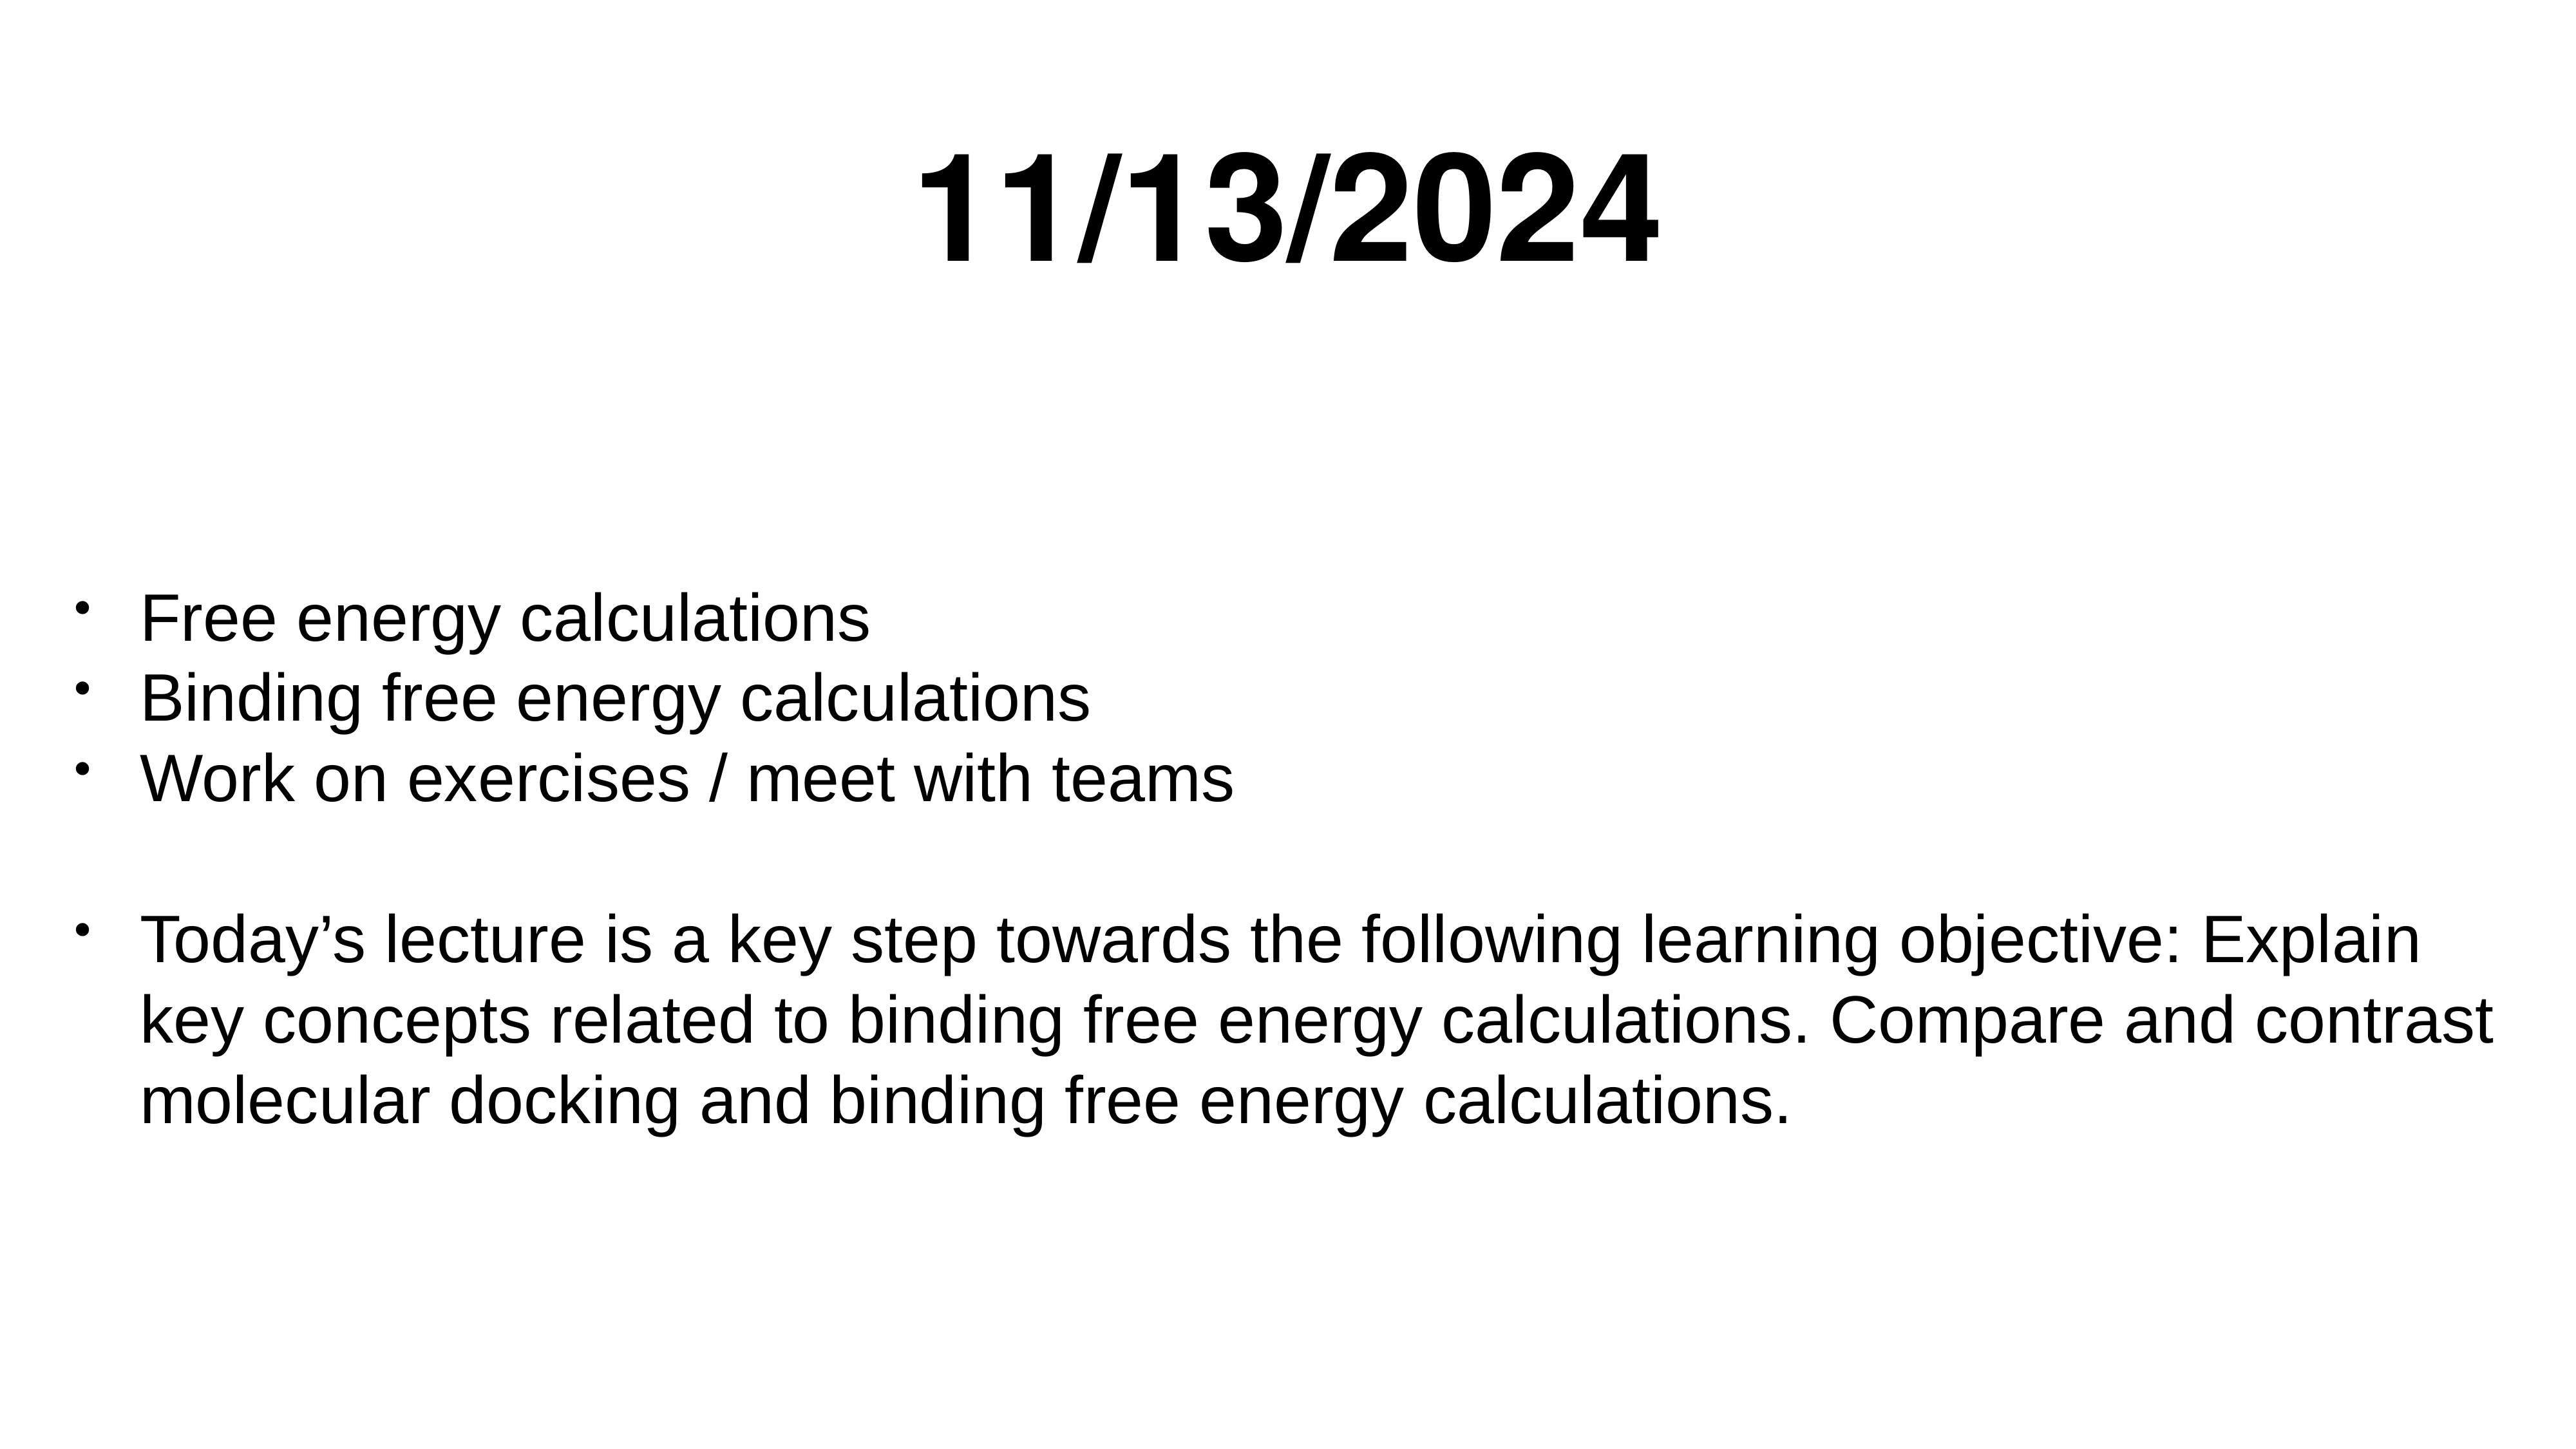

# 11/13/2024
Free energy calculations
Binding free energy calculations
Work on exercises / meet with teams

Today’s lecture is a key step towards the following learning objective: Explain key concepts related to binding free energy calculations. Compare and contrast molecular docking and binding free energy calculations.
1